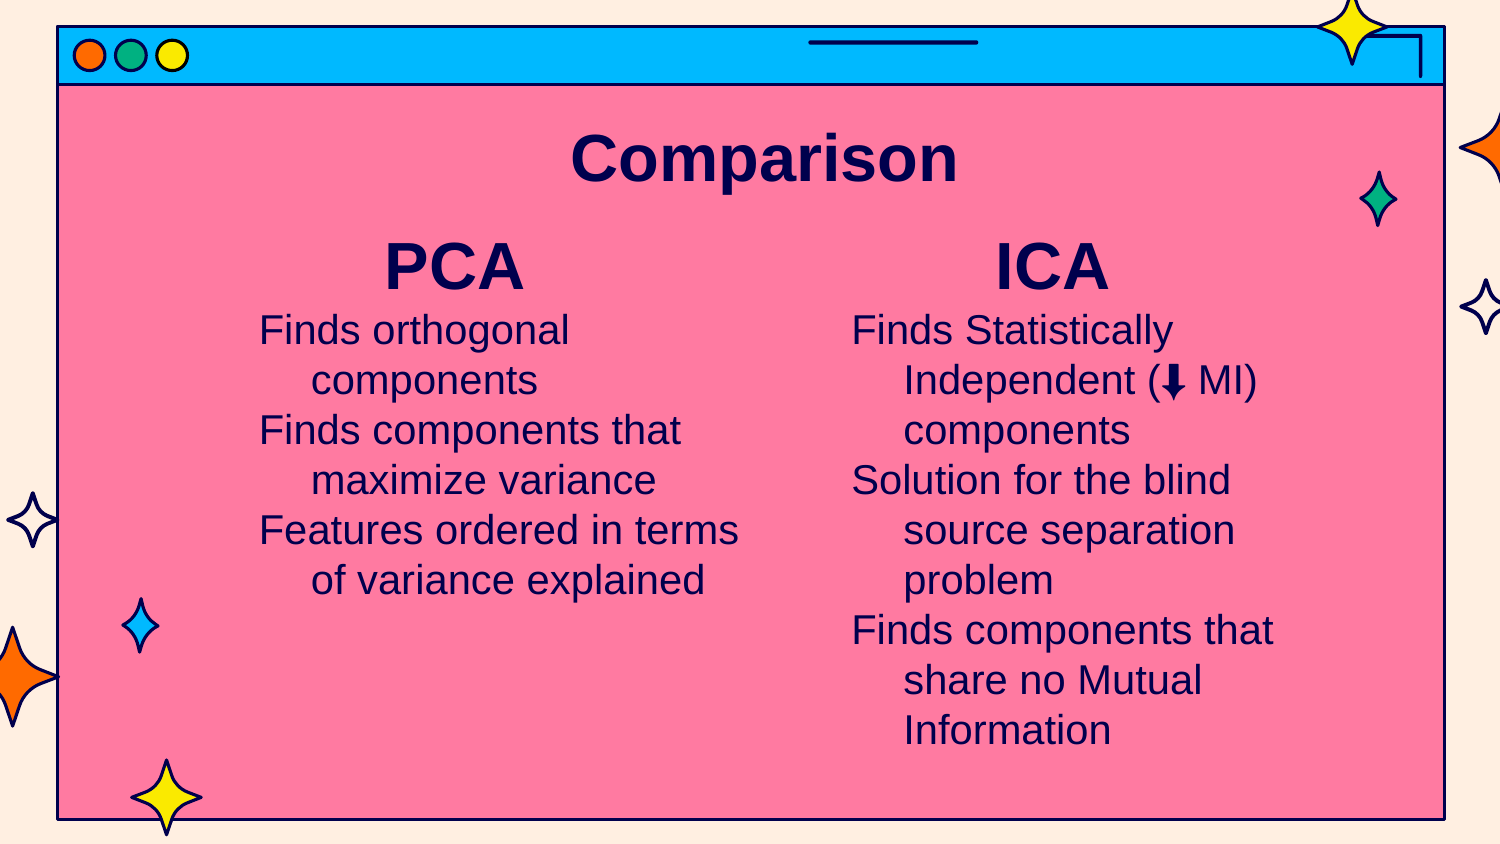

# Comparison

	    PCA
Finds orthogonal components
Finds components that maximize variance
Features ordered in terms of variance explained

	     ICA
Finds Statistically Independent (⬇️ MI) components
Solution for the blind source separation problem
Finds components that share no Mutual Information